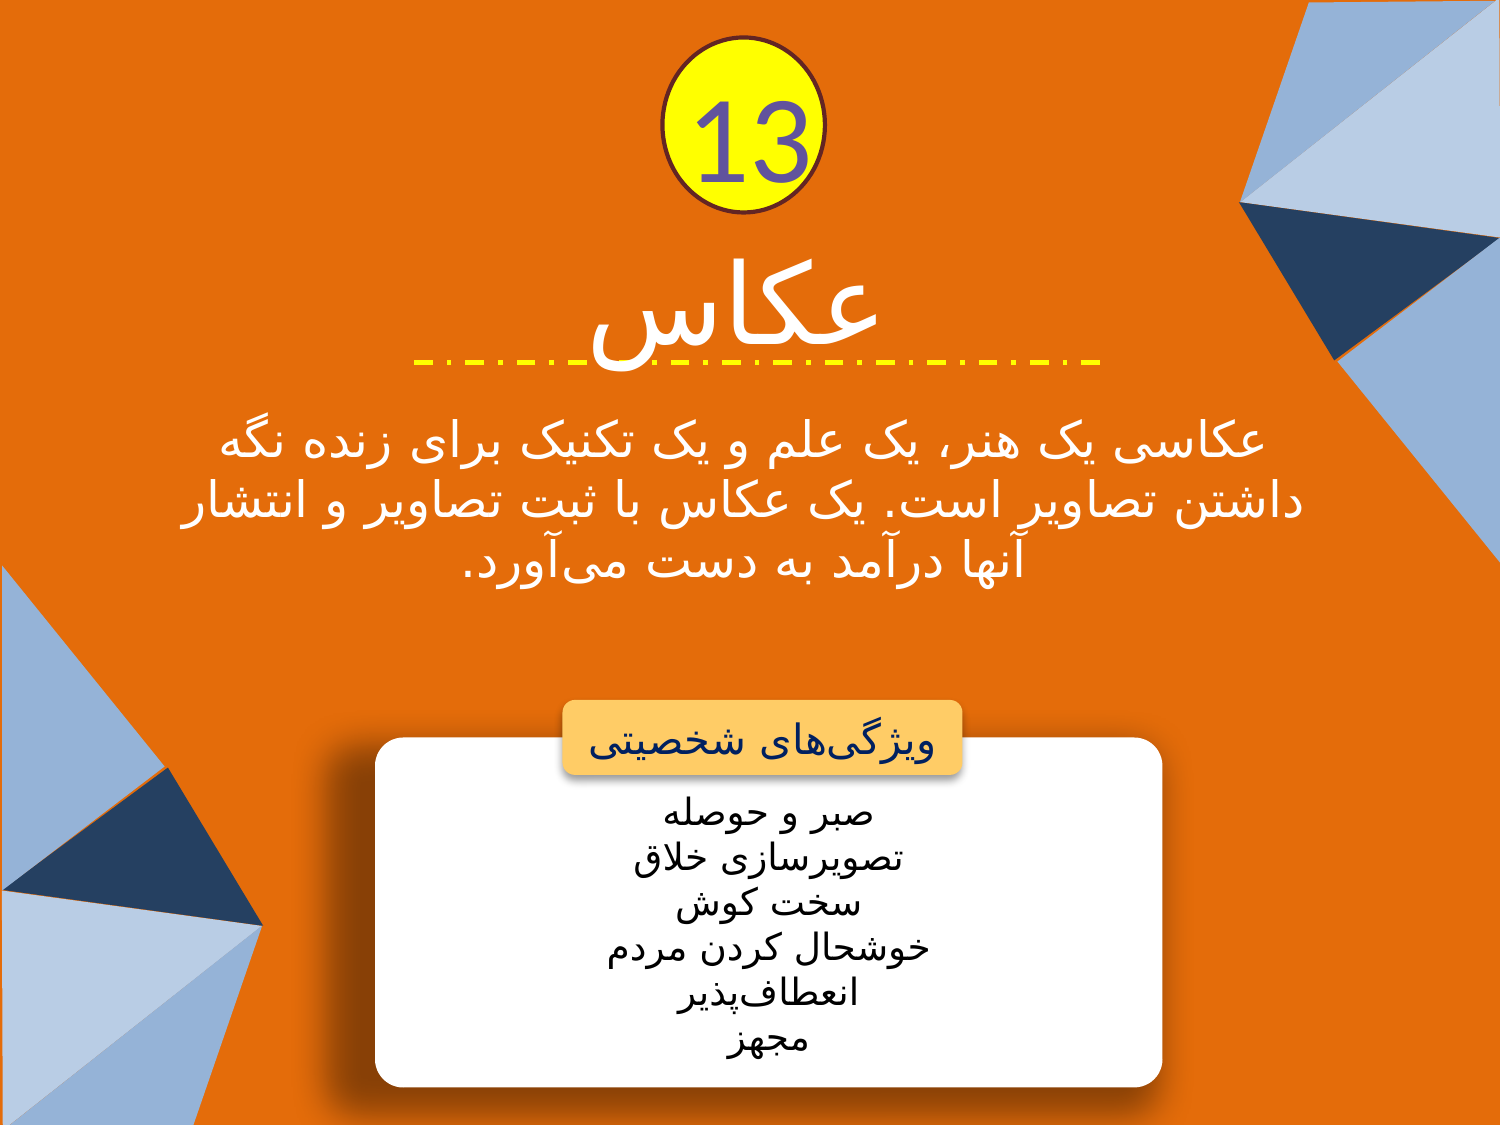

13
عکاس
عکاسی یک هنر، یک علم و یک تکنیک برای زنده نگه داشتن تصاویر است. یک عکاس با ثبت تصاویر و انتشار آنها درآمد به دست می‌آورد.

ویژگی‌های شخصیتی

صبر و حوصله
تصویرسازی خلاق
سخت کوش
خوشحال کردن مردم
انعطاف‌پذیر
مجهز